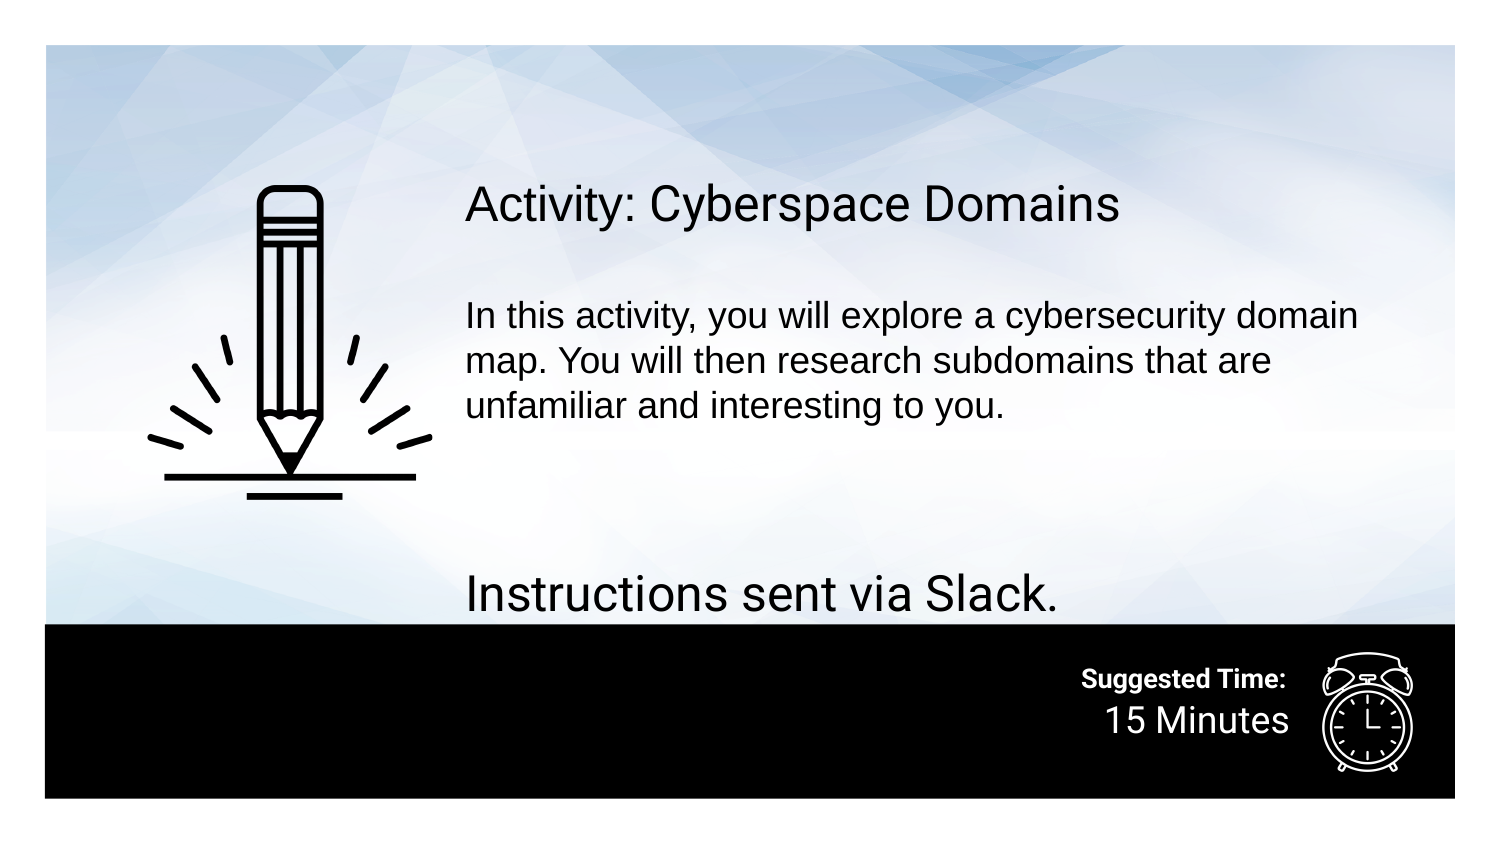

Activity: Cyberspace Domains

In this activity, you will explore a cybersecurity domain map. You will then research subdomains that are unfamiliar and interesting to you.

Instructions sent via Slack.

# 15 Minutes